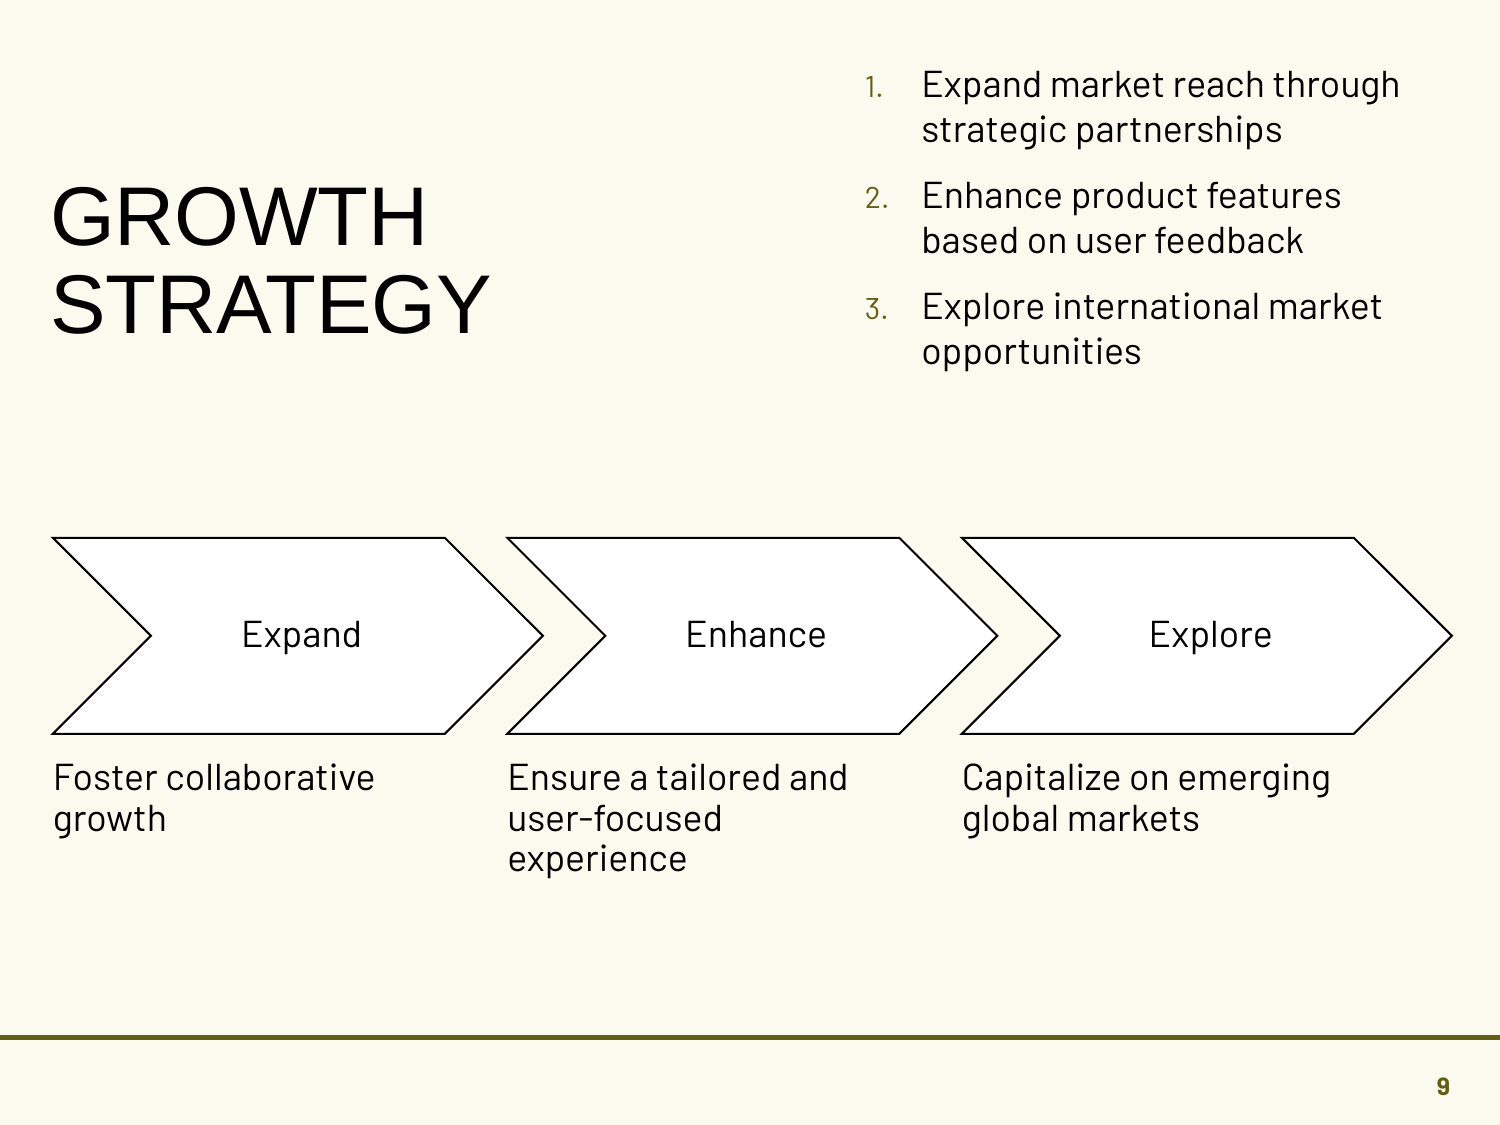

# Growth strategy
Expand market reach through strategic partnerships
Enhance product features based on user feedback
Explore international market opportunities

Expand
Foster collaborative growth
Enhance
Ensure a tailored and user-focused experience
Explore
Capitalize on emerging global markets
9